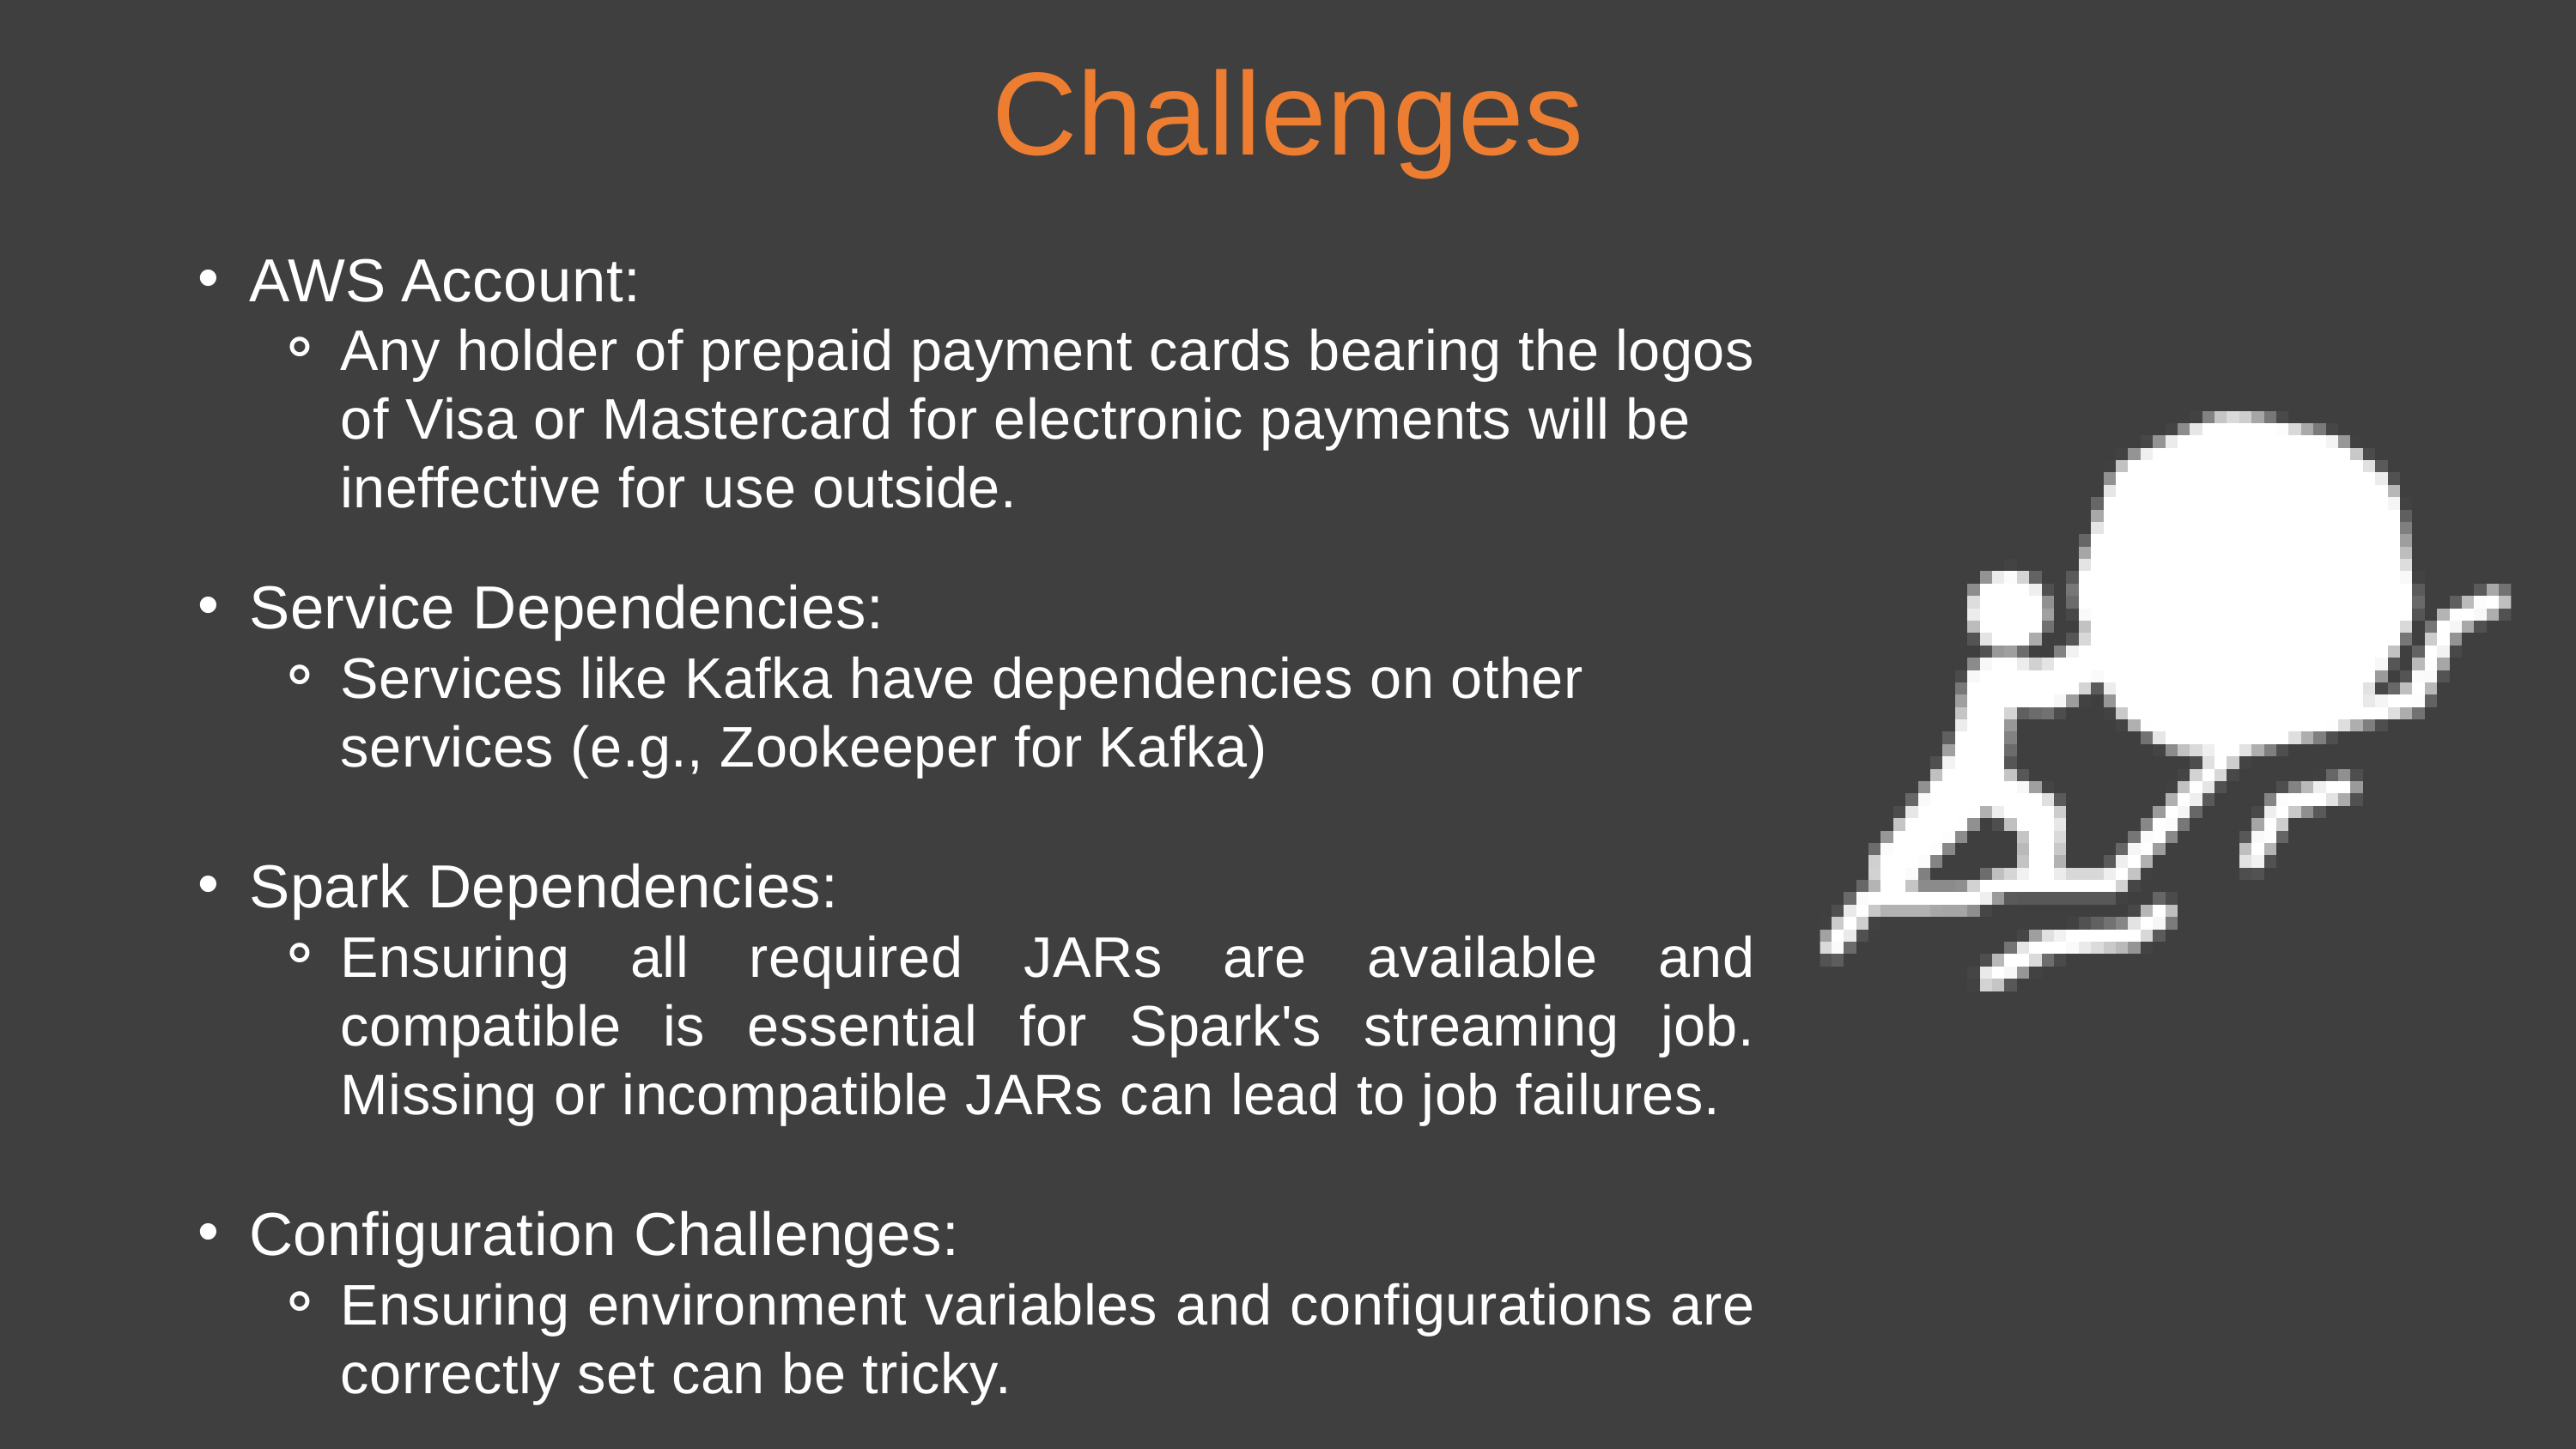

Challenges
AWS Account:
Any holder of prepaid payment cards bearing the logos of Visa or Mastercard for electronic payments will be ineffective for use outside.
Service Dependencies:
Services like Kafka have dependencies on other services (e.g., Zookeeper for Kafka)

Spark Dependencies:
Ensuring all required JARs are available and compatible is essential for Spark's streaming job. Missing or incompatible JARs can lead to job failures.

Configuration Challenges:
Ensuring environment variables and configurations are correctly set can be tricky.